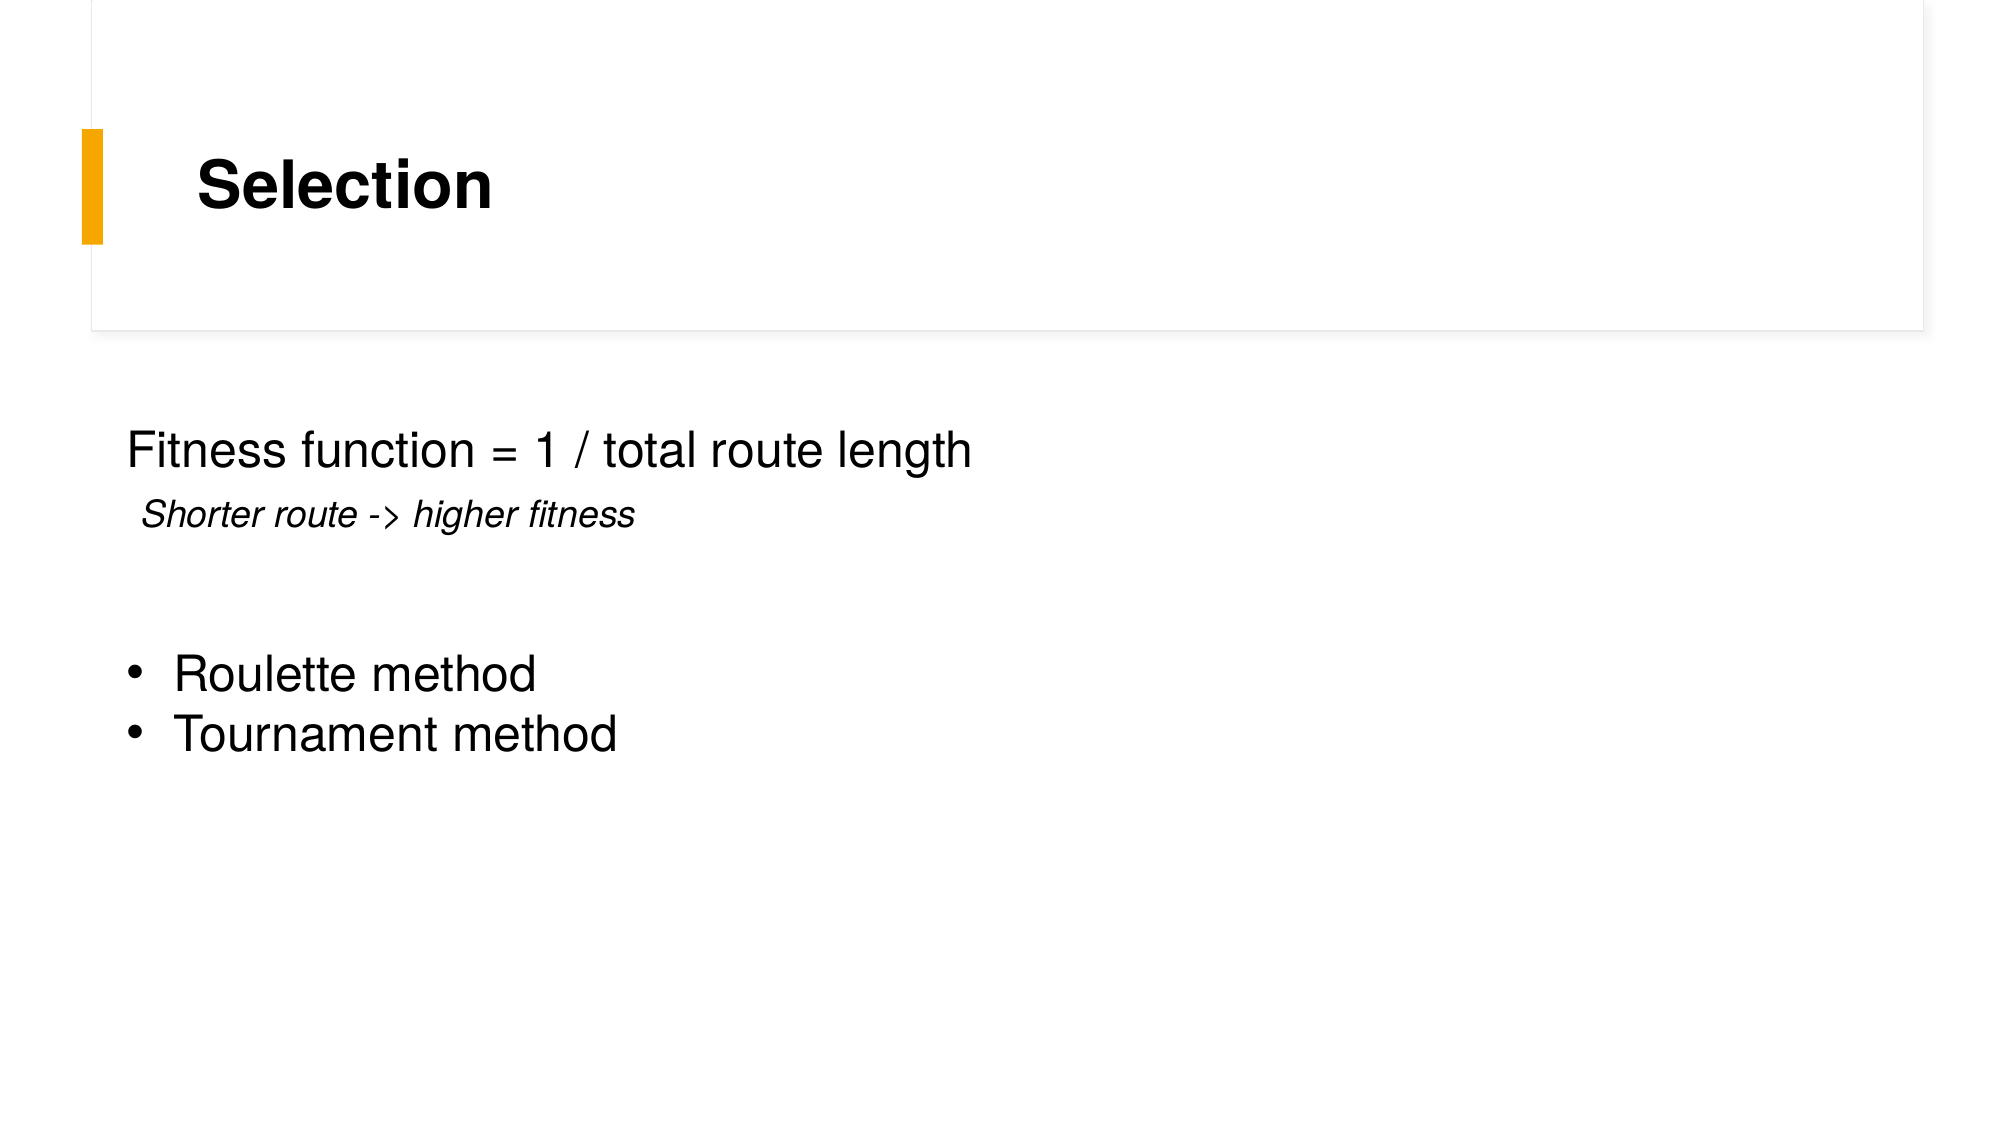

# Selection
Fitness function = 1 / total route length
Shorter route -> higher fitness
Roulette method
Tournament method